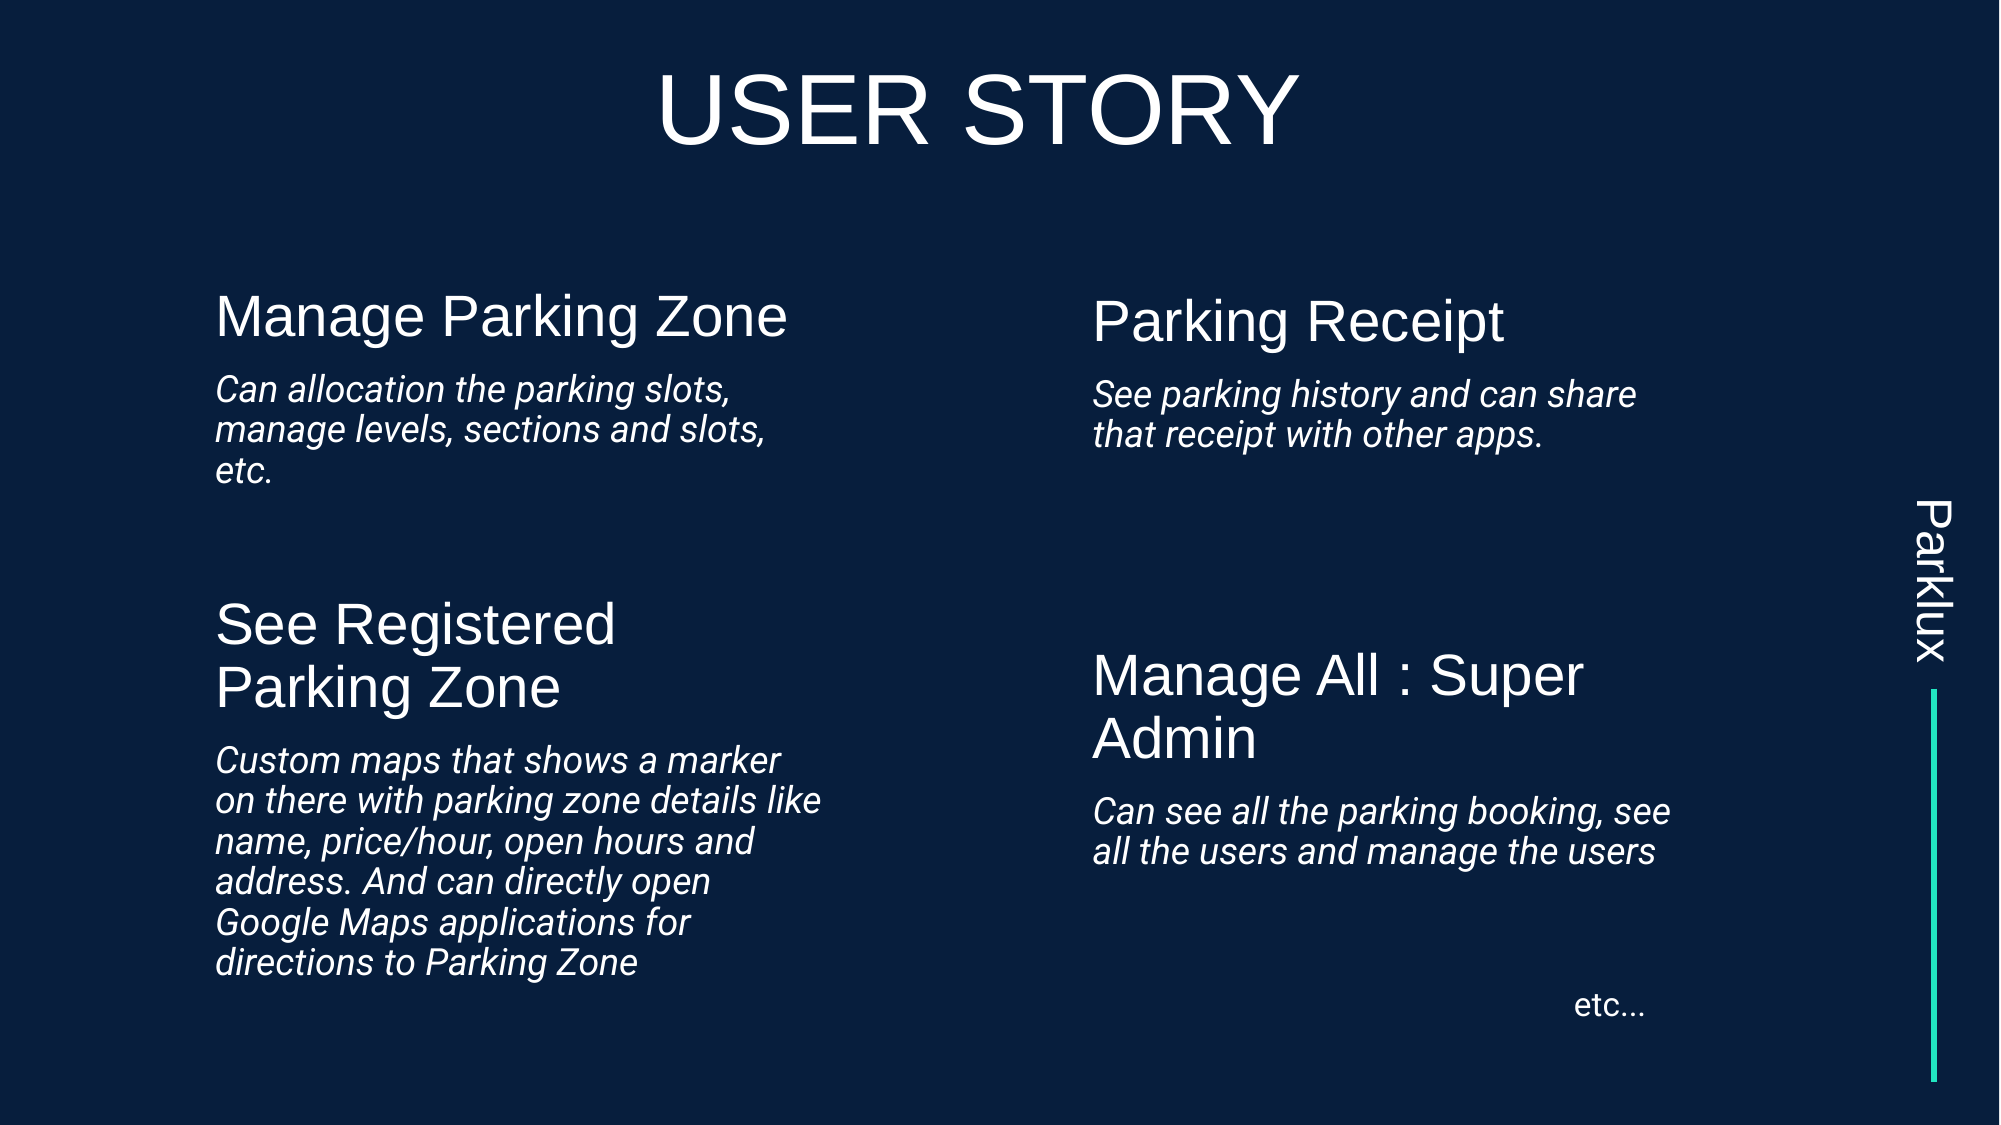

USER STORY
Manage Parking Zone
Can allocation the parking slots, manage levels, sections and slots, etc.
Parking Receipt
See parking history and can share that receipt with other apps.
See Registered Parking Zone
Custom maps that shows a marker on there with parking zone details like name, price/hour, open hours and address. And can directly open Google Maps applications for directions to Parking Zone
Parklux
Manage All : Super Admin
Can see all the parking booking, see all the users and manage the users
etc...